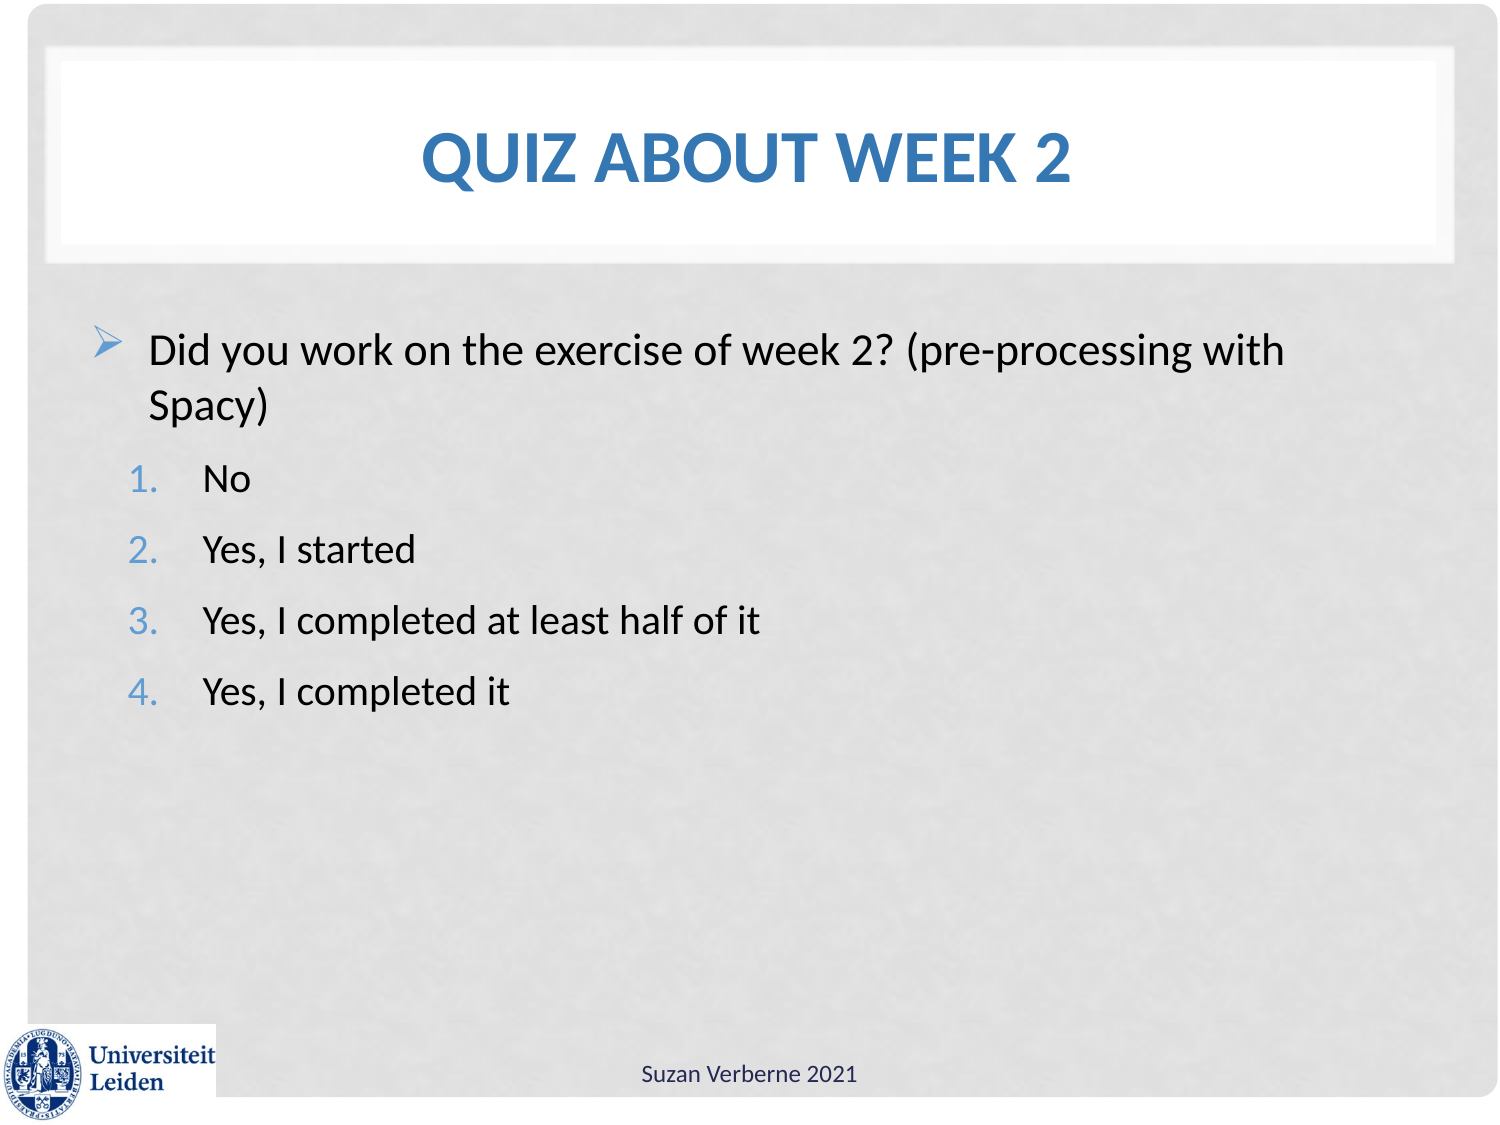

# Quiz about week 2
Did you work on the exercise of week 2? (pre-processing with Spacy)
No
Yes, I started
Yes, I completed at least half of it
Yes, I completed it
Suzan Verberne 2021